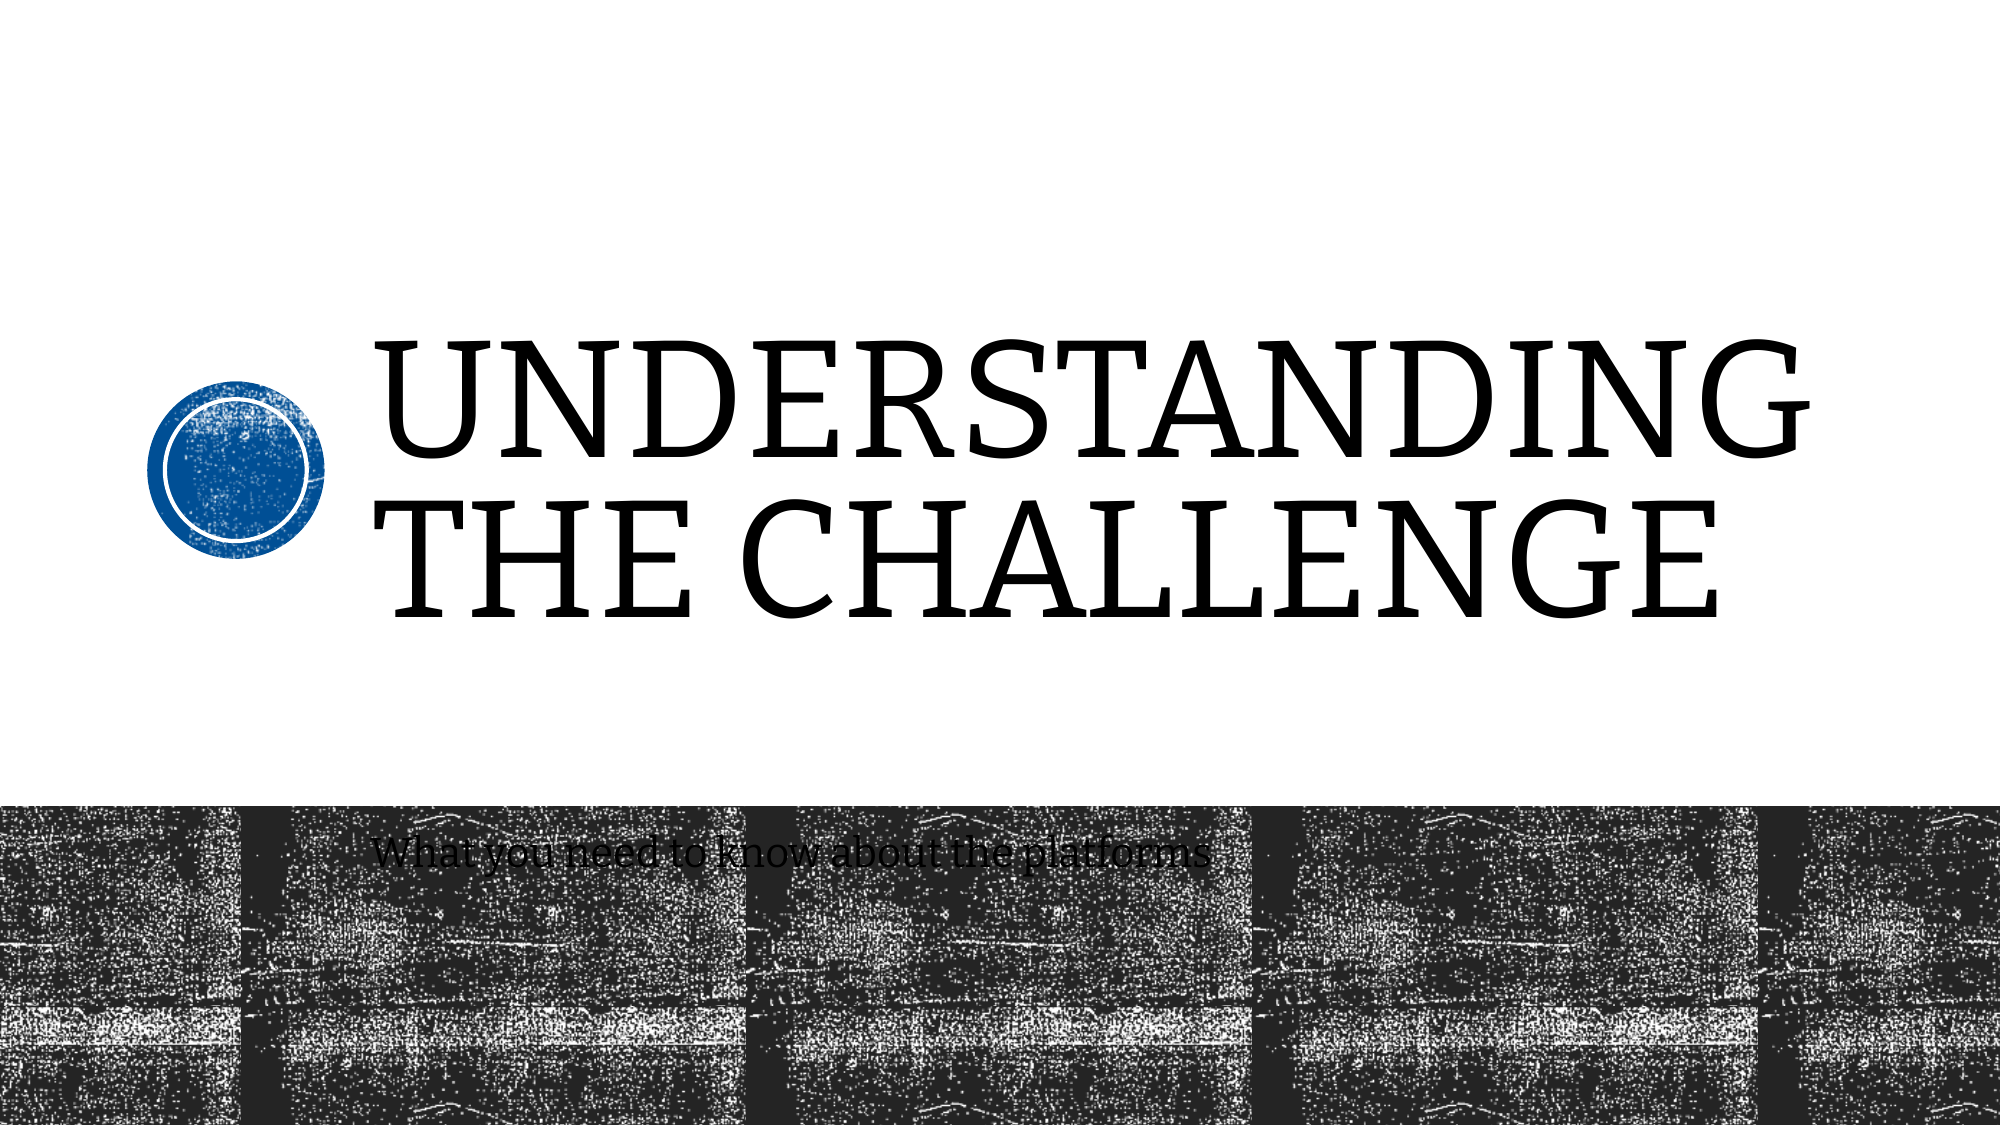

# Understanding the Challenge
What you need to know about the platforms